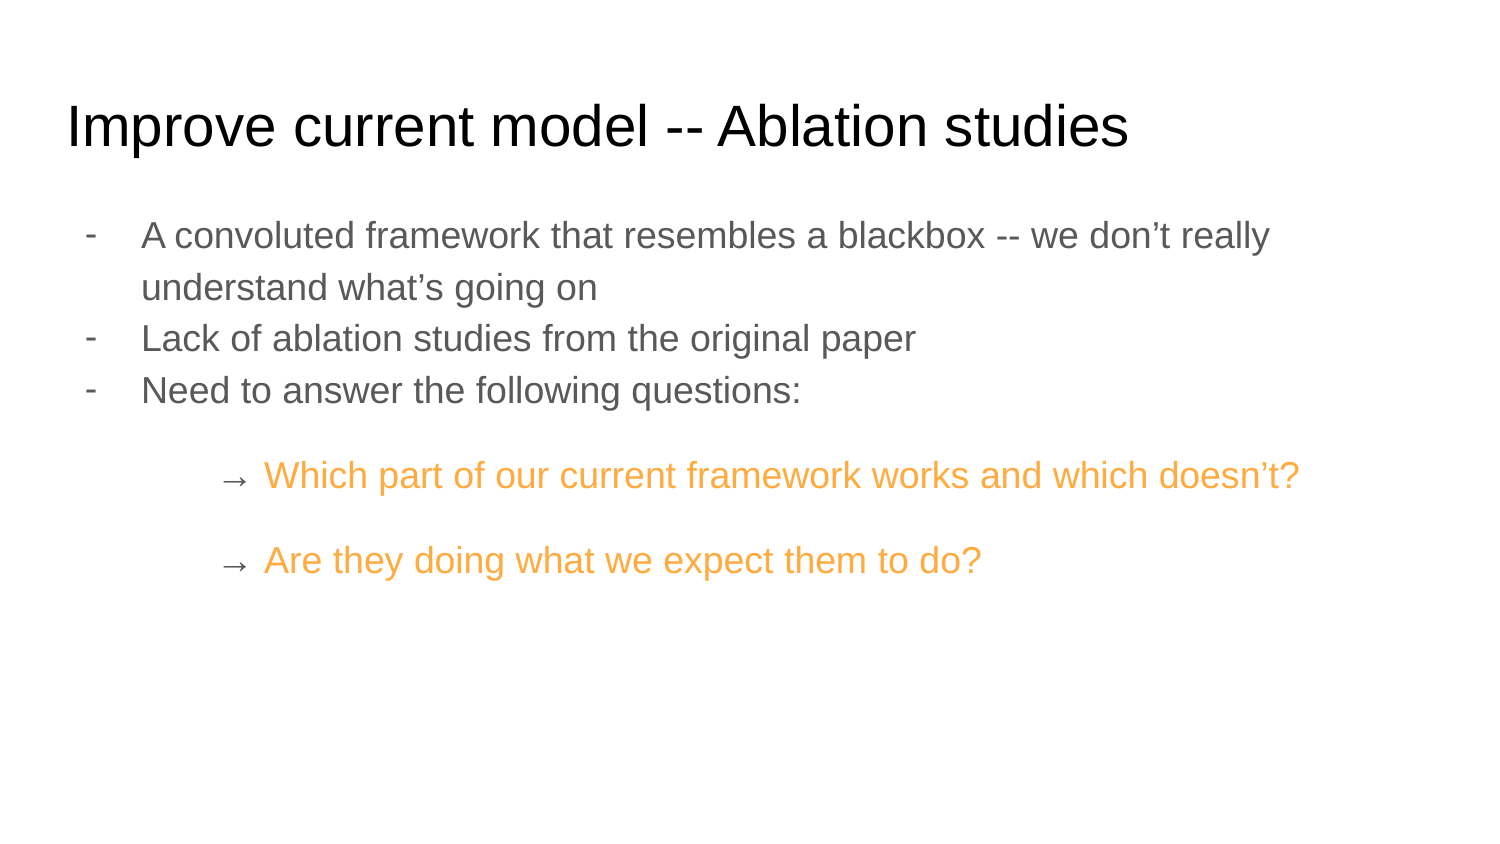

# Improve current model -- Ablation studies
A convoluted framework that resembles a blackbox -- we don’t really understand what’s going on
Lack of ablation studies from the original paper
Need to answer the following questions:
→ Which part of our current framework works and which doesn’t?
→ Are they doing what we expect them to do?